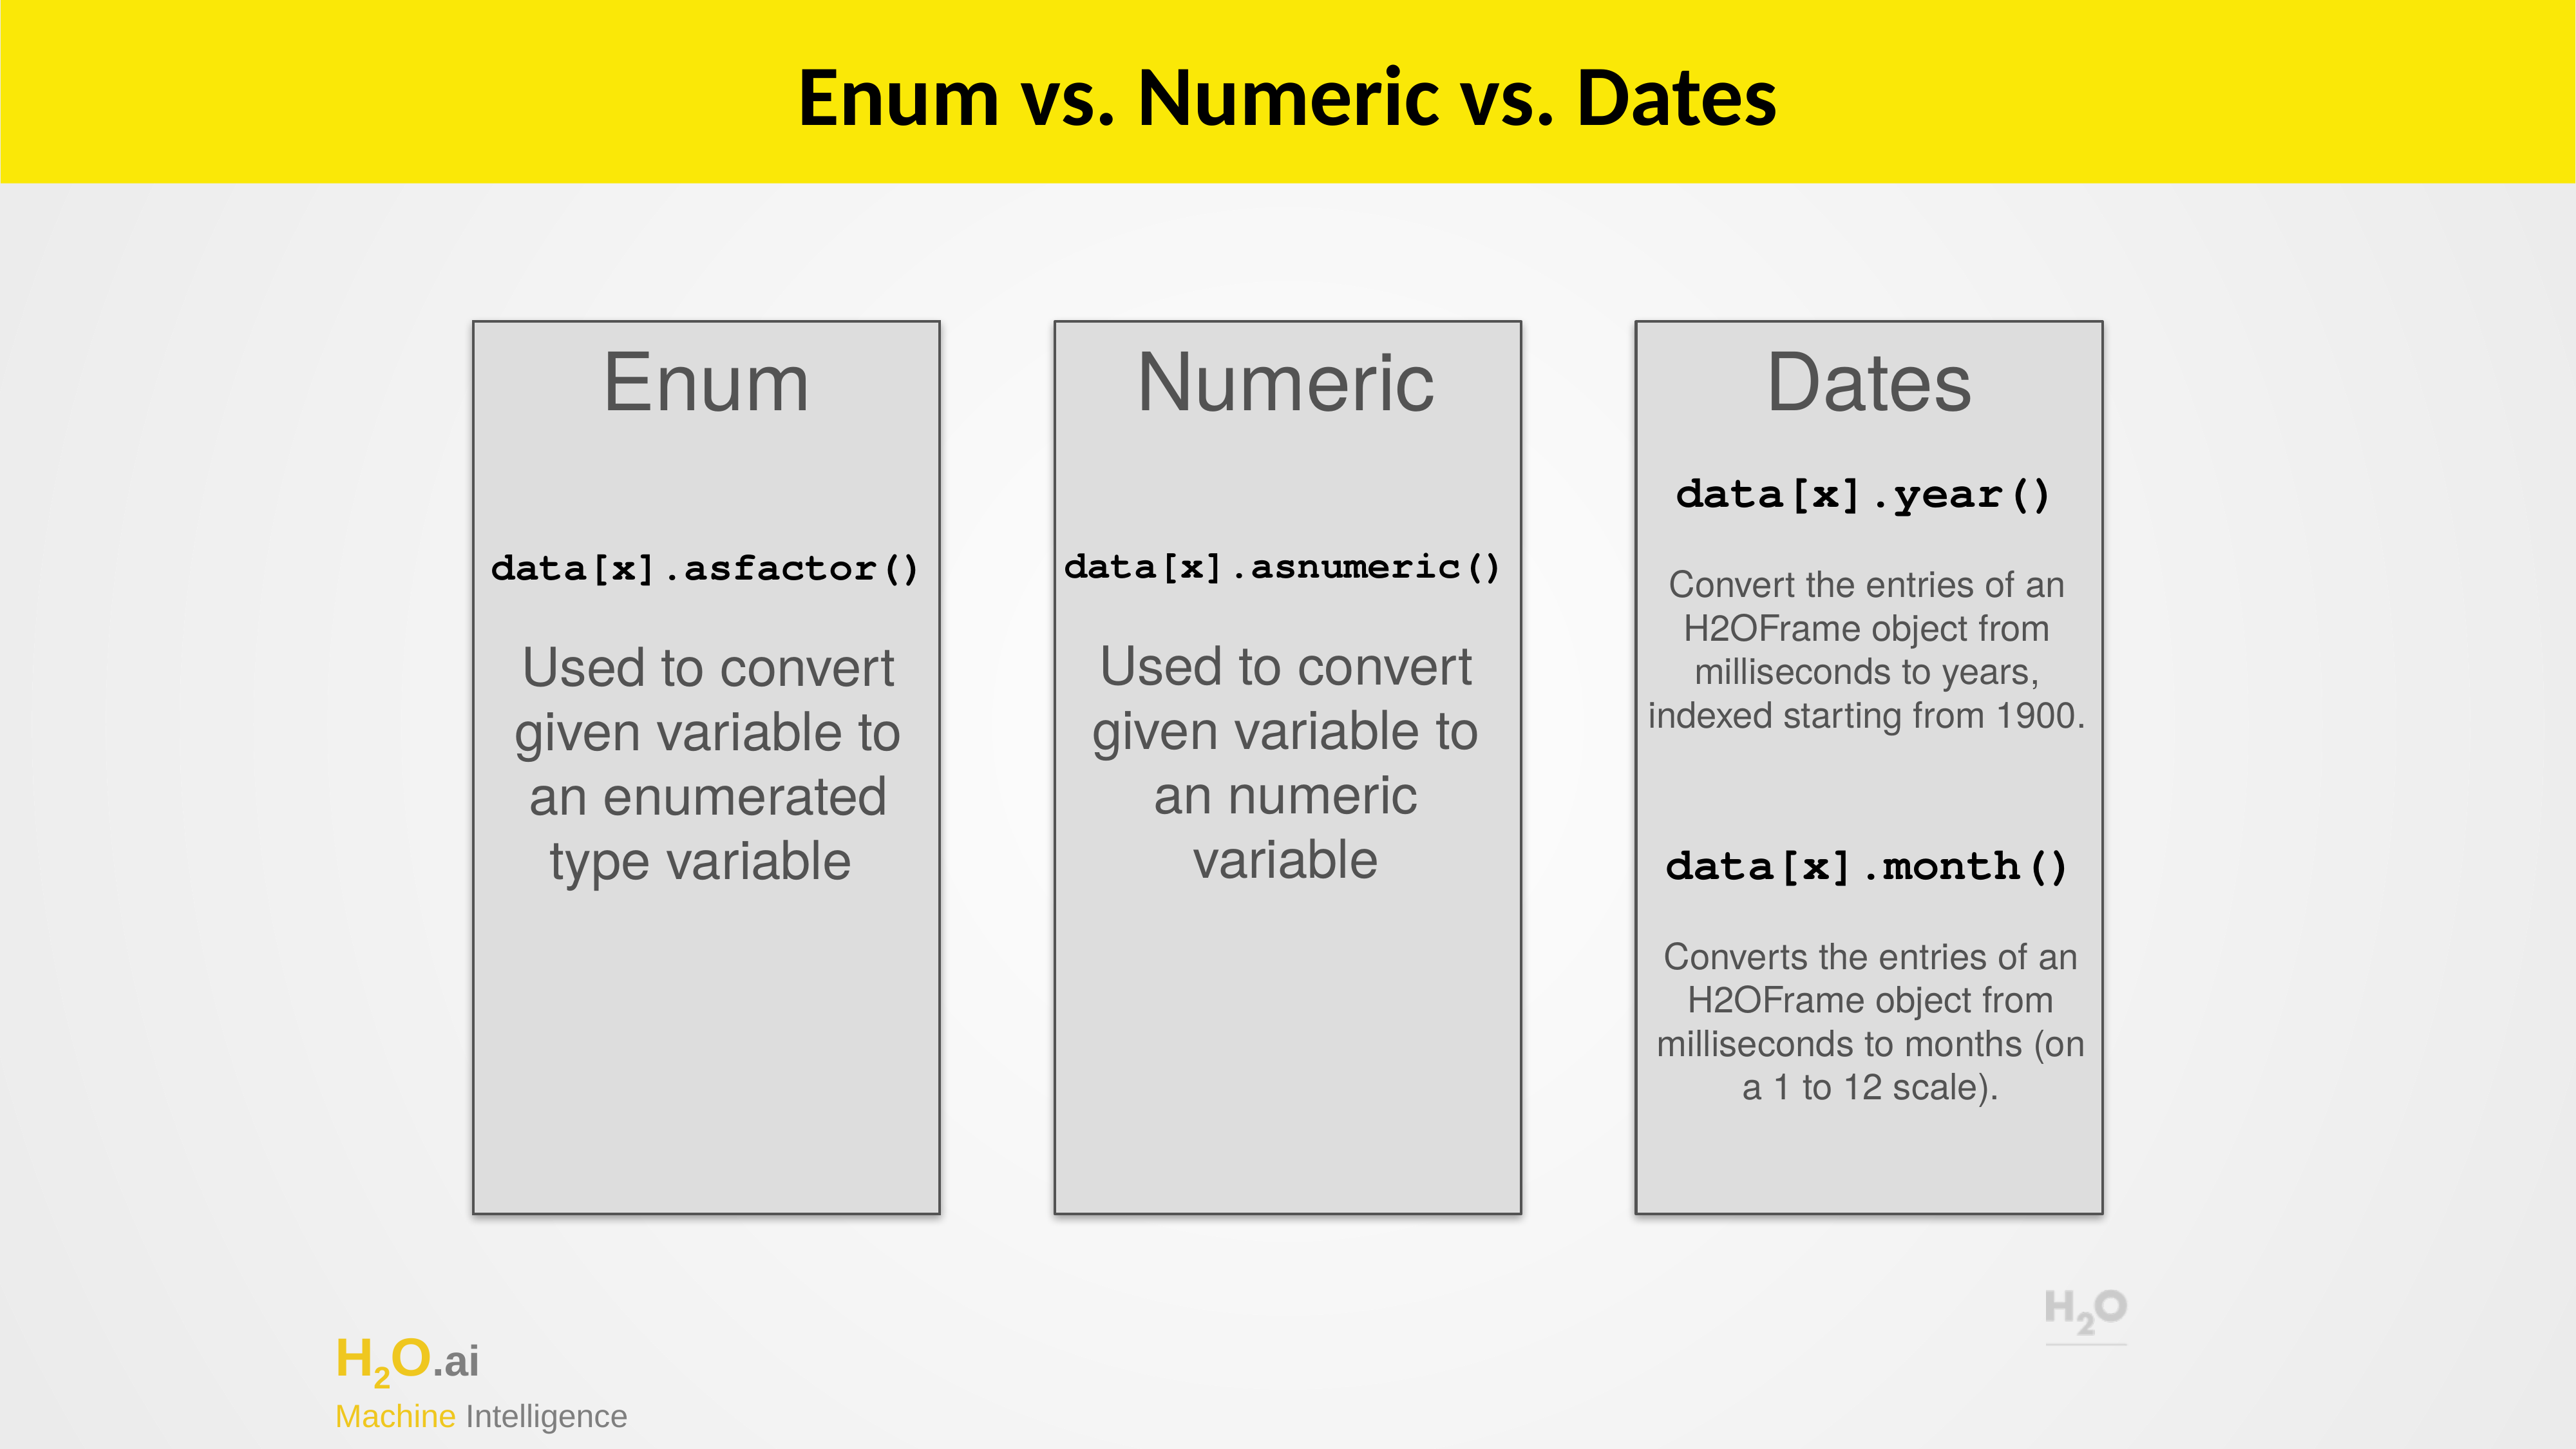

# Enum vs. Numeric vs. Dates
Enum
Numeric
Dates

data[x].year()

Convert the entries of an H2OFrame object from milliseconds to years, indexed starting from 1900.
data[x].asfactor()

Used to convert given variable to an enumerated type variable
data[x].asnumeric()

Used to convert given variable to an numeric variable
data[x].month()

Converts the entries of an H2OFrame object from milliseconds to months (on a 1 to 12 scale).